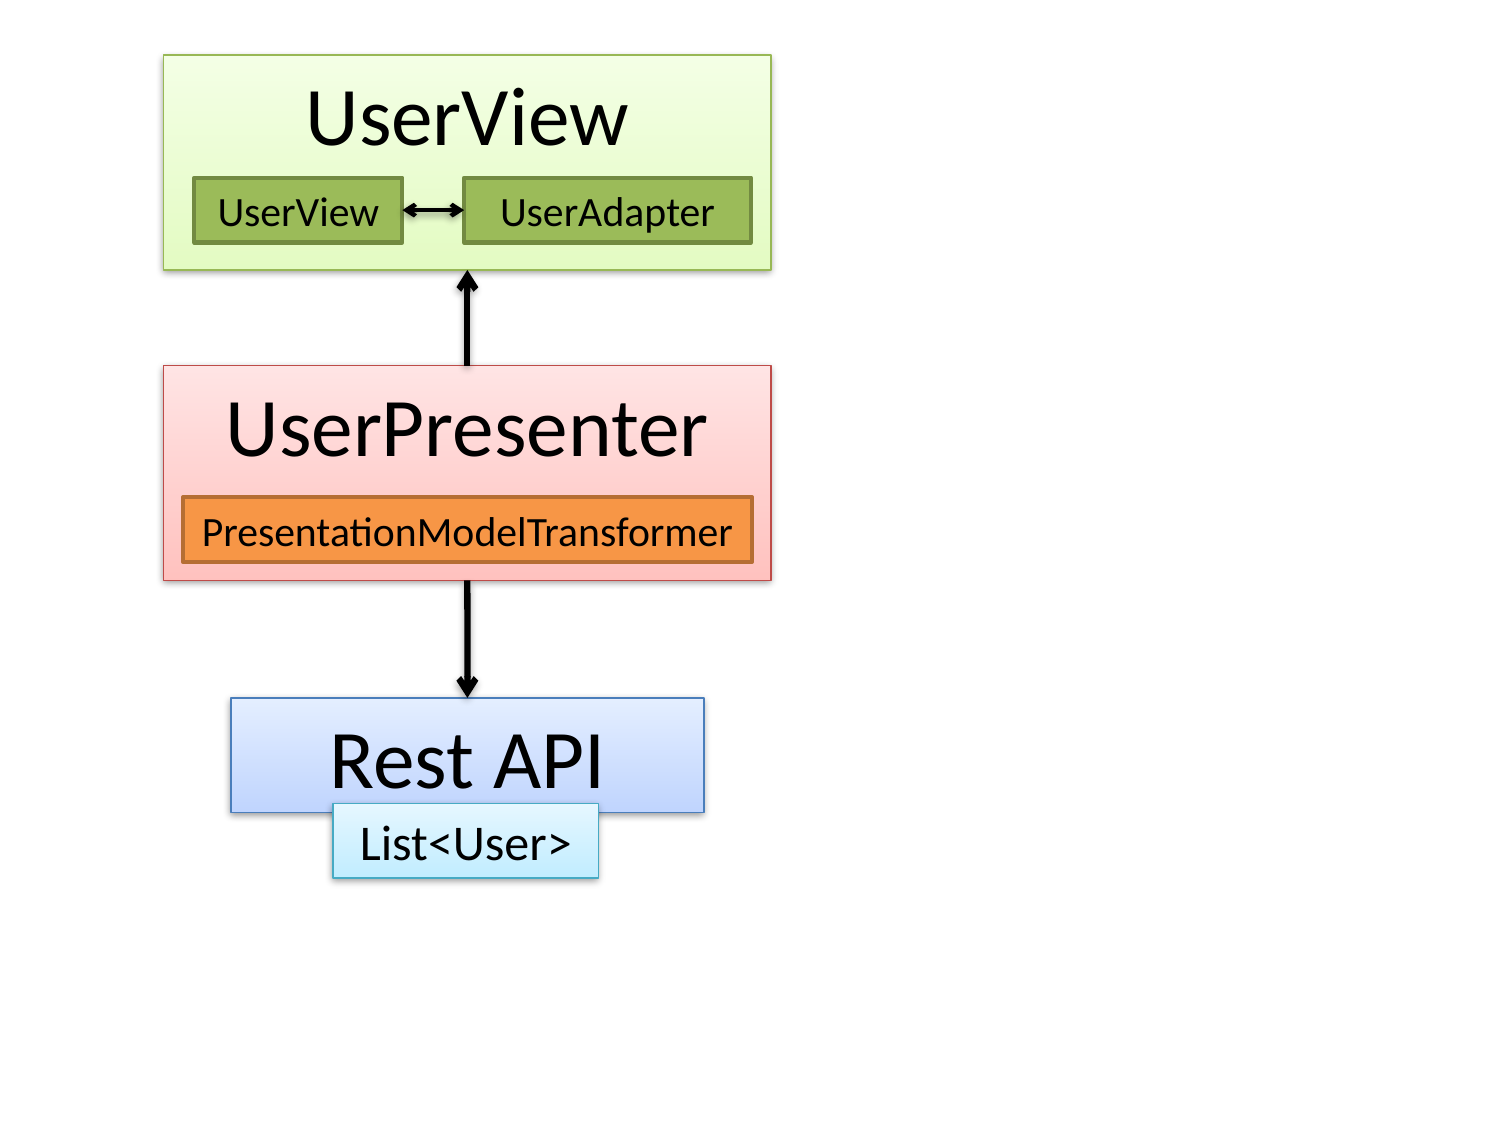

UserView

UserView
UserAdapter
UserPresenter

PresentationModelTransformer
Rest API
List<User>